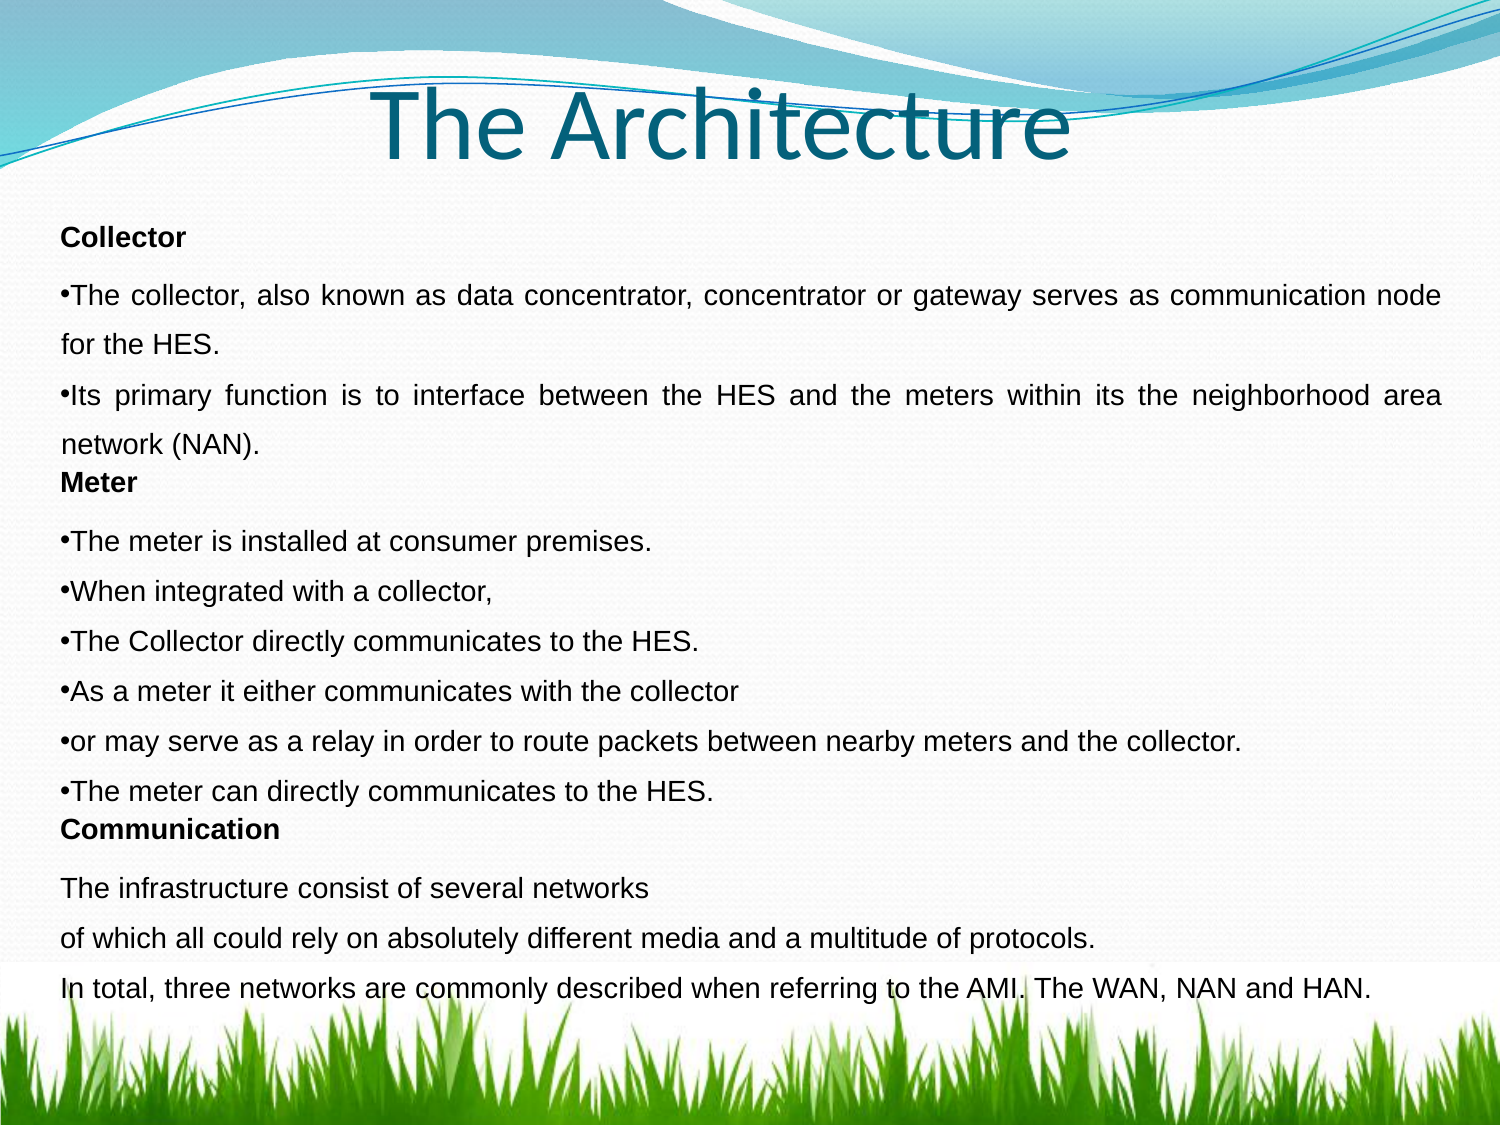

The Architecture
Collector
The collector, also known as data concentrator, concentrator or gateway serves as communication node for the HES.
Its primary function is to interface between the HES and the meters within its the neighborhood area network (NAN).
Meter
The meter is installed at consumer premises.
When integrated with a collector,
The Collector directly communicates to the HES.
As a meter it either communicates with the collector
or may serve as a relay in order to route packets between nearby meters and the collector.
The meter can directly communicates to the HES.
Communication
The infrastructure consist of several networks
of which all could rely on absolutely different media and a multitude of protocols.
In total, three networks are commonly described when referring to the AMI. The WAN, NAN and HAN.